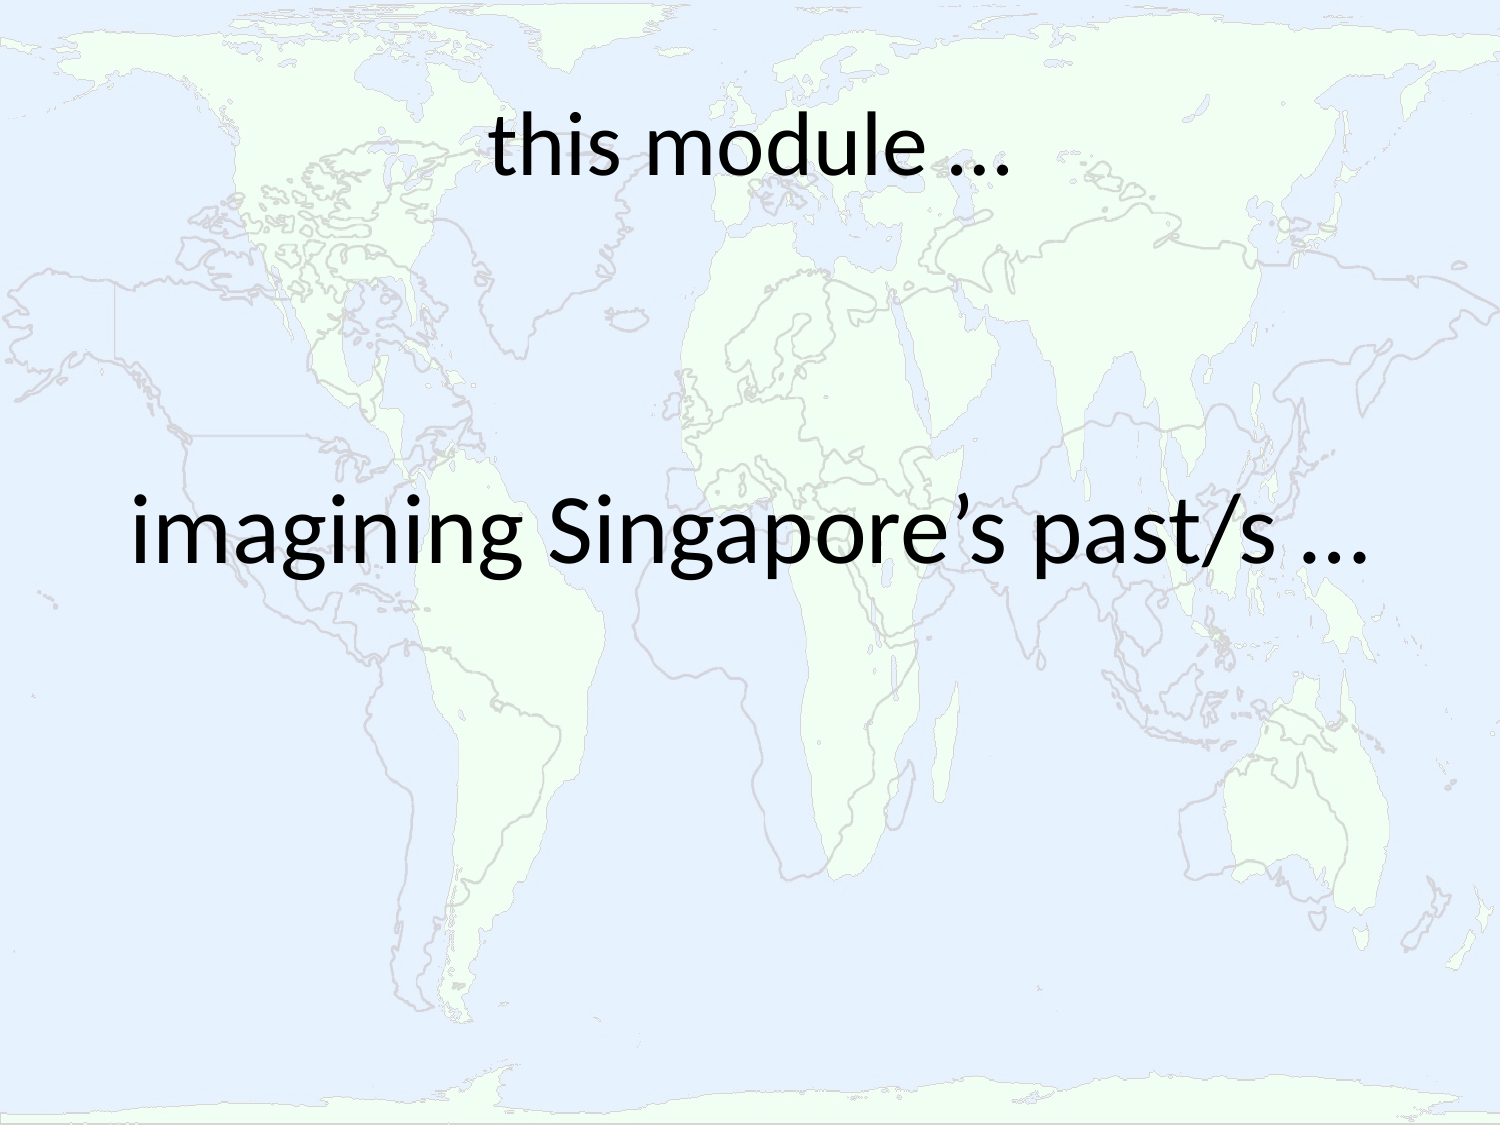

# this module …

imagining Singapore’s past/s …